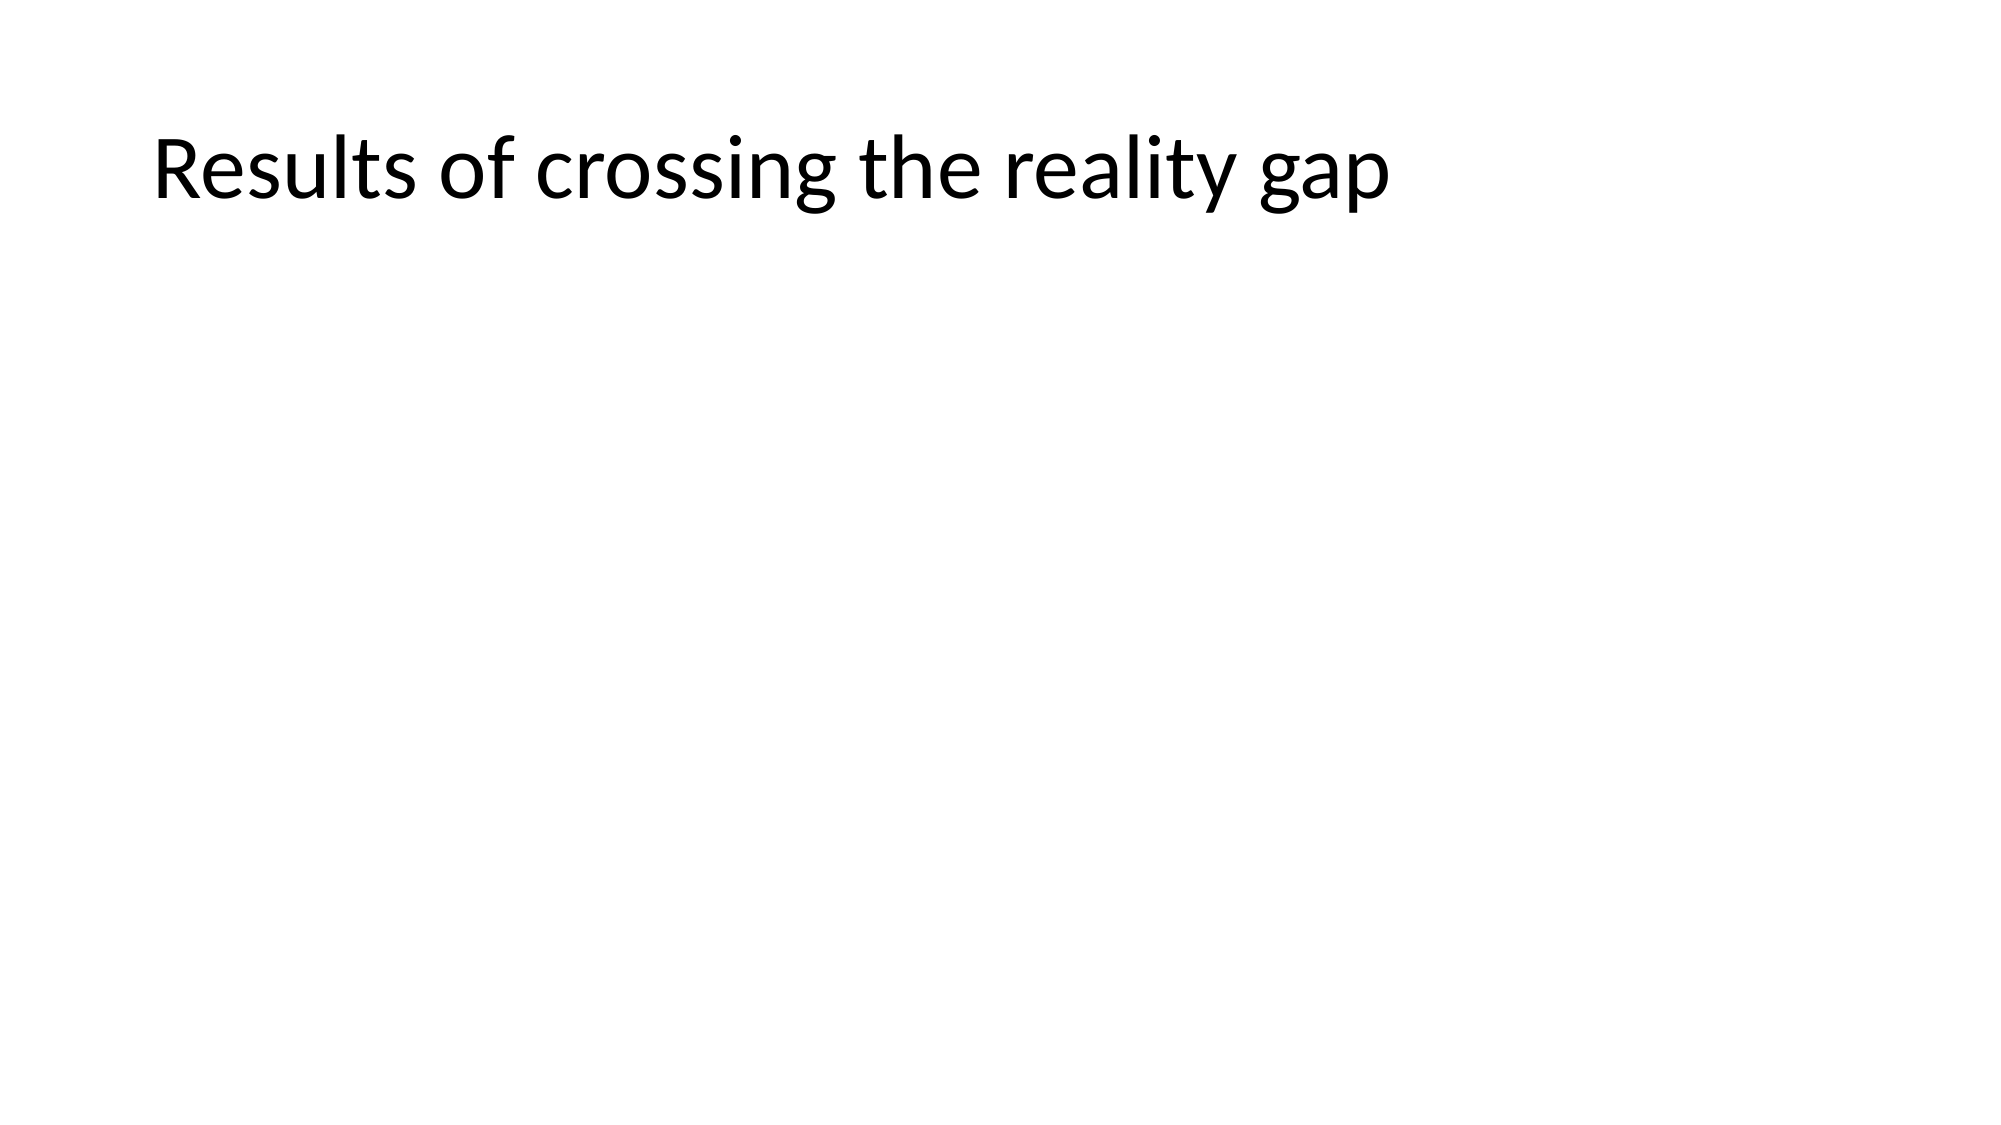

# Results of crossing the reality gap